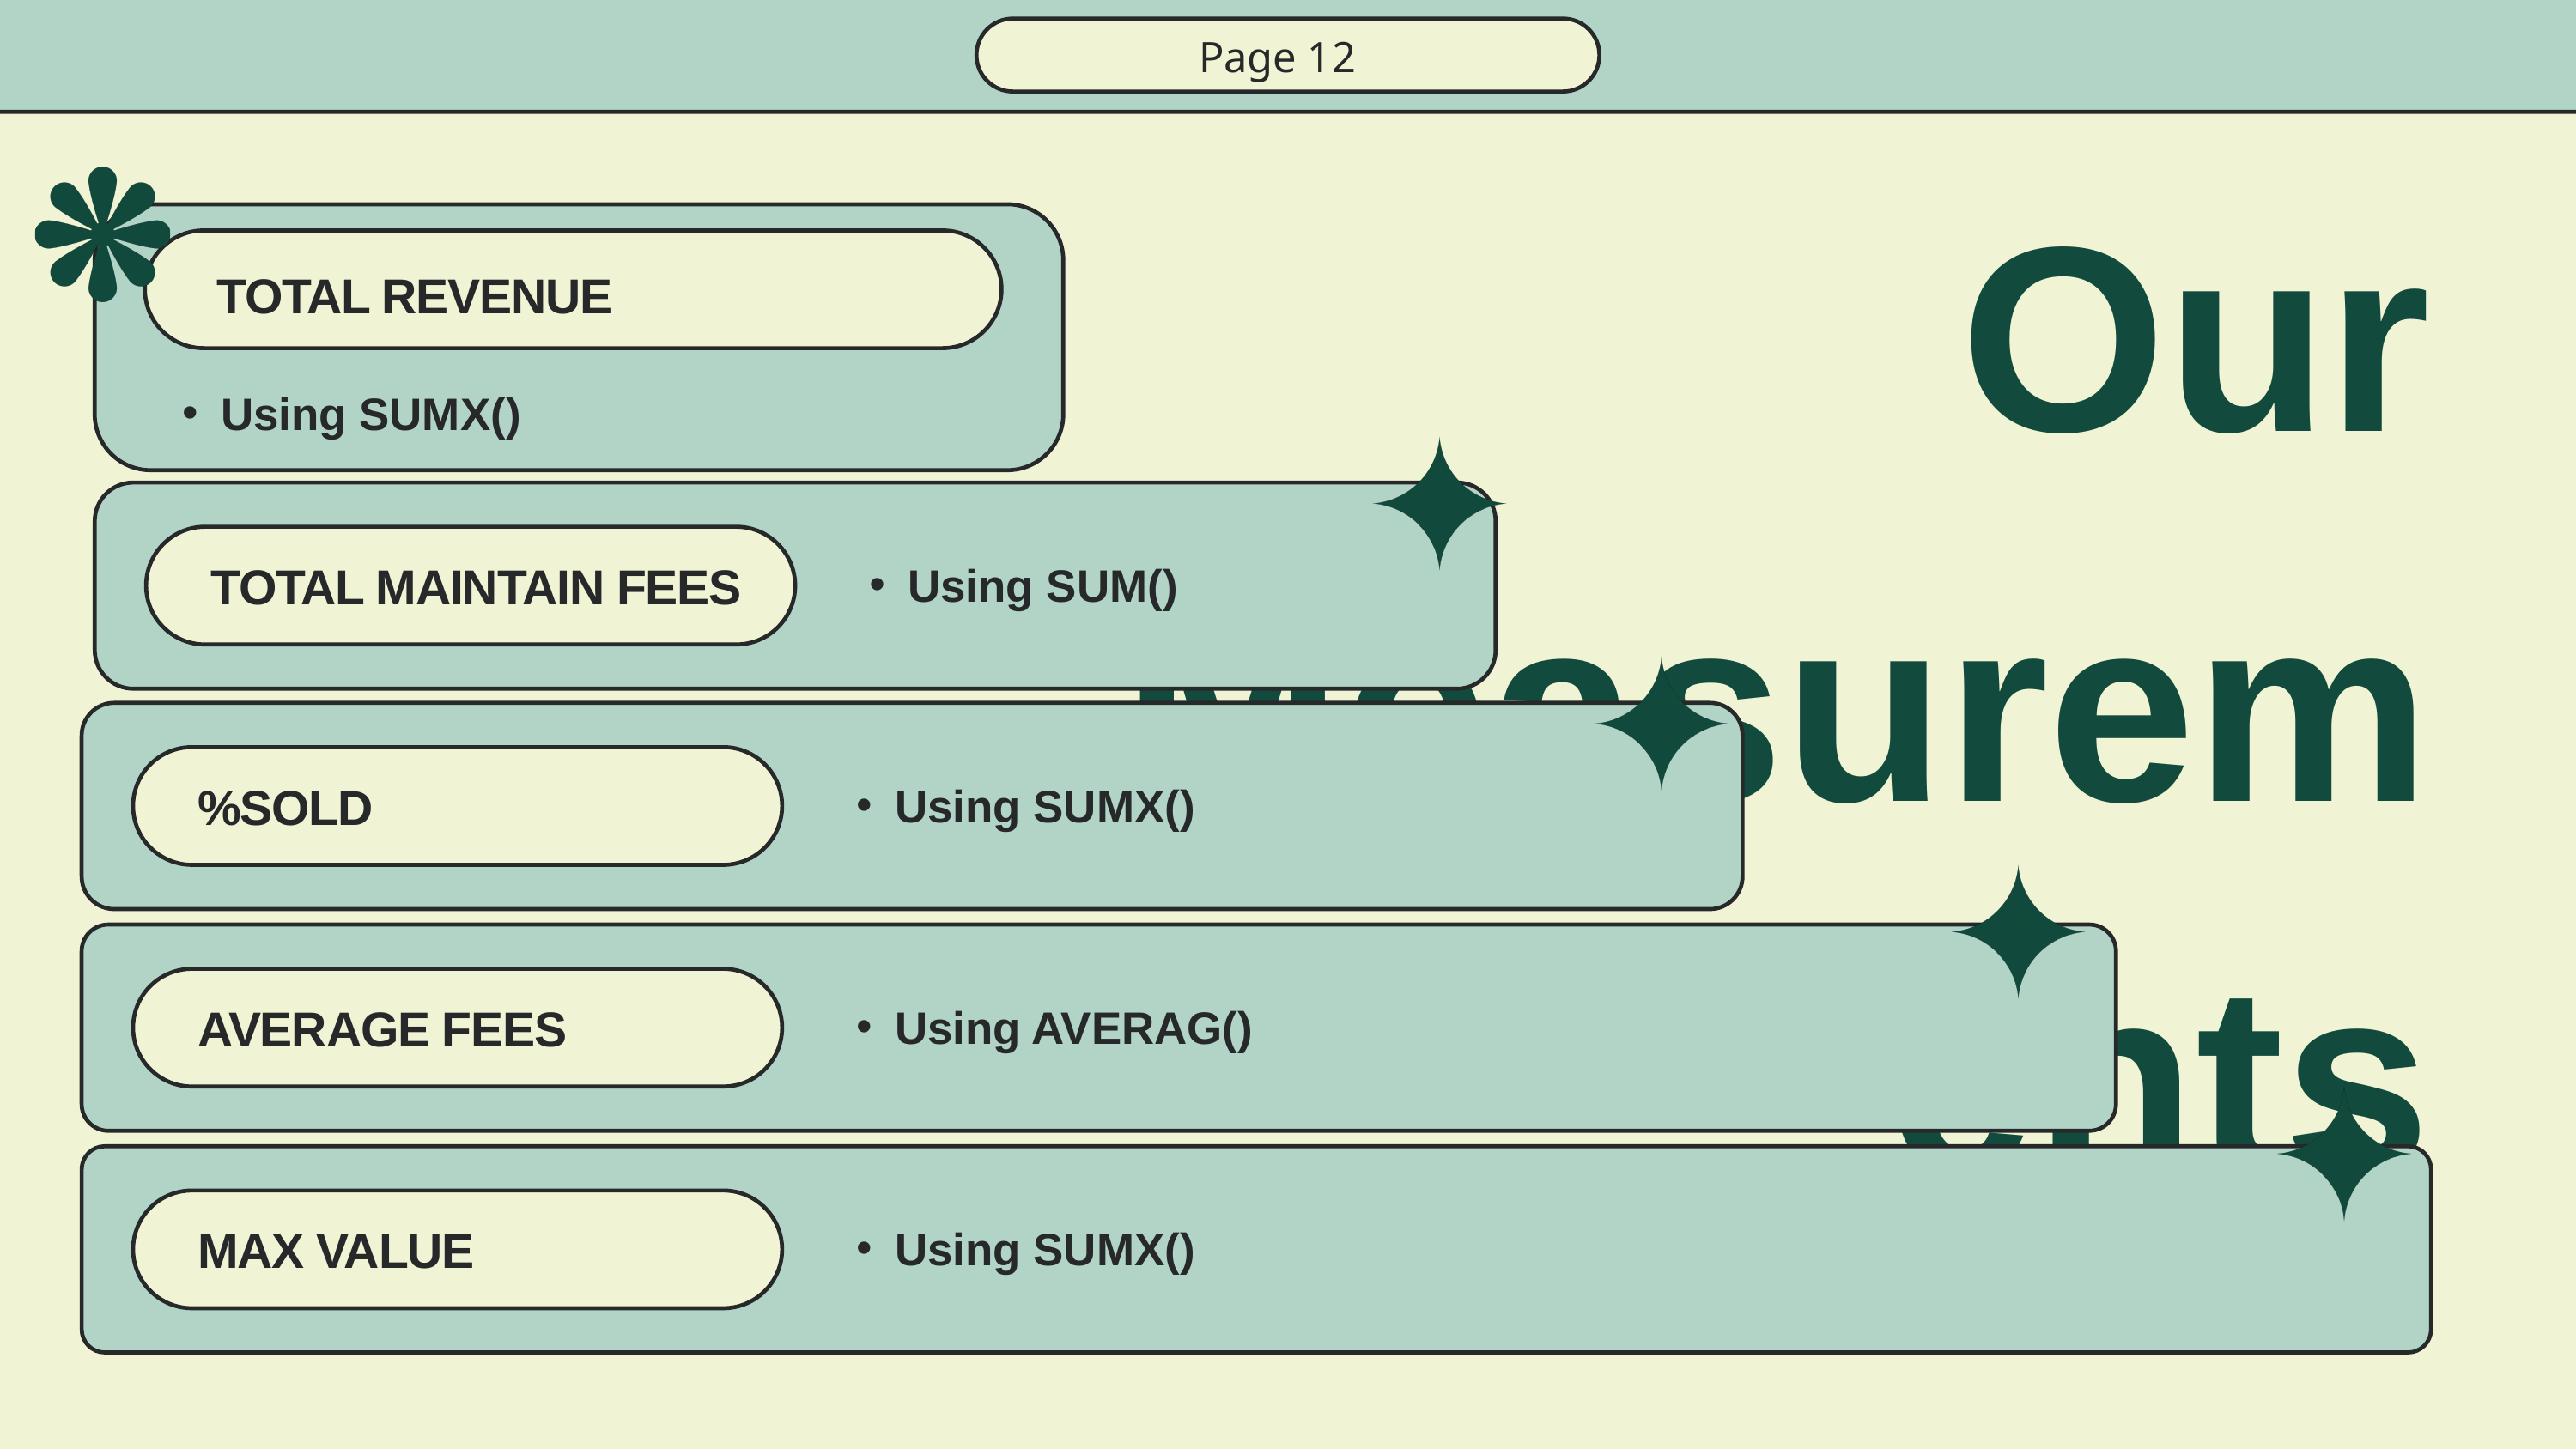

Page 12
Our Measurements

TOTAL REVENUE

Using SUMX()

TOTAL MAINTAIN FEES

Using SUM()

%SOLD

Using SUMX()

AVERAGE FEES
Using AVERAG()

MAX VALUE
Using SUMX()